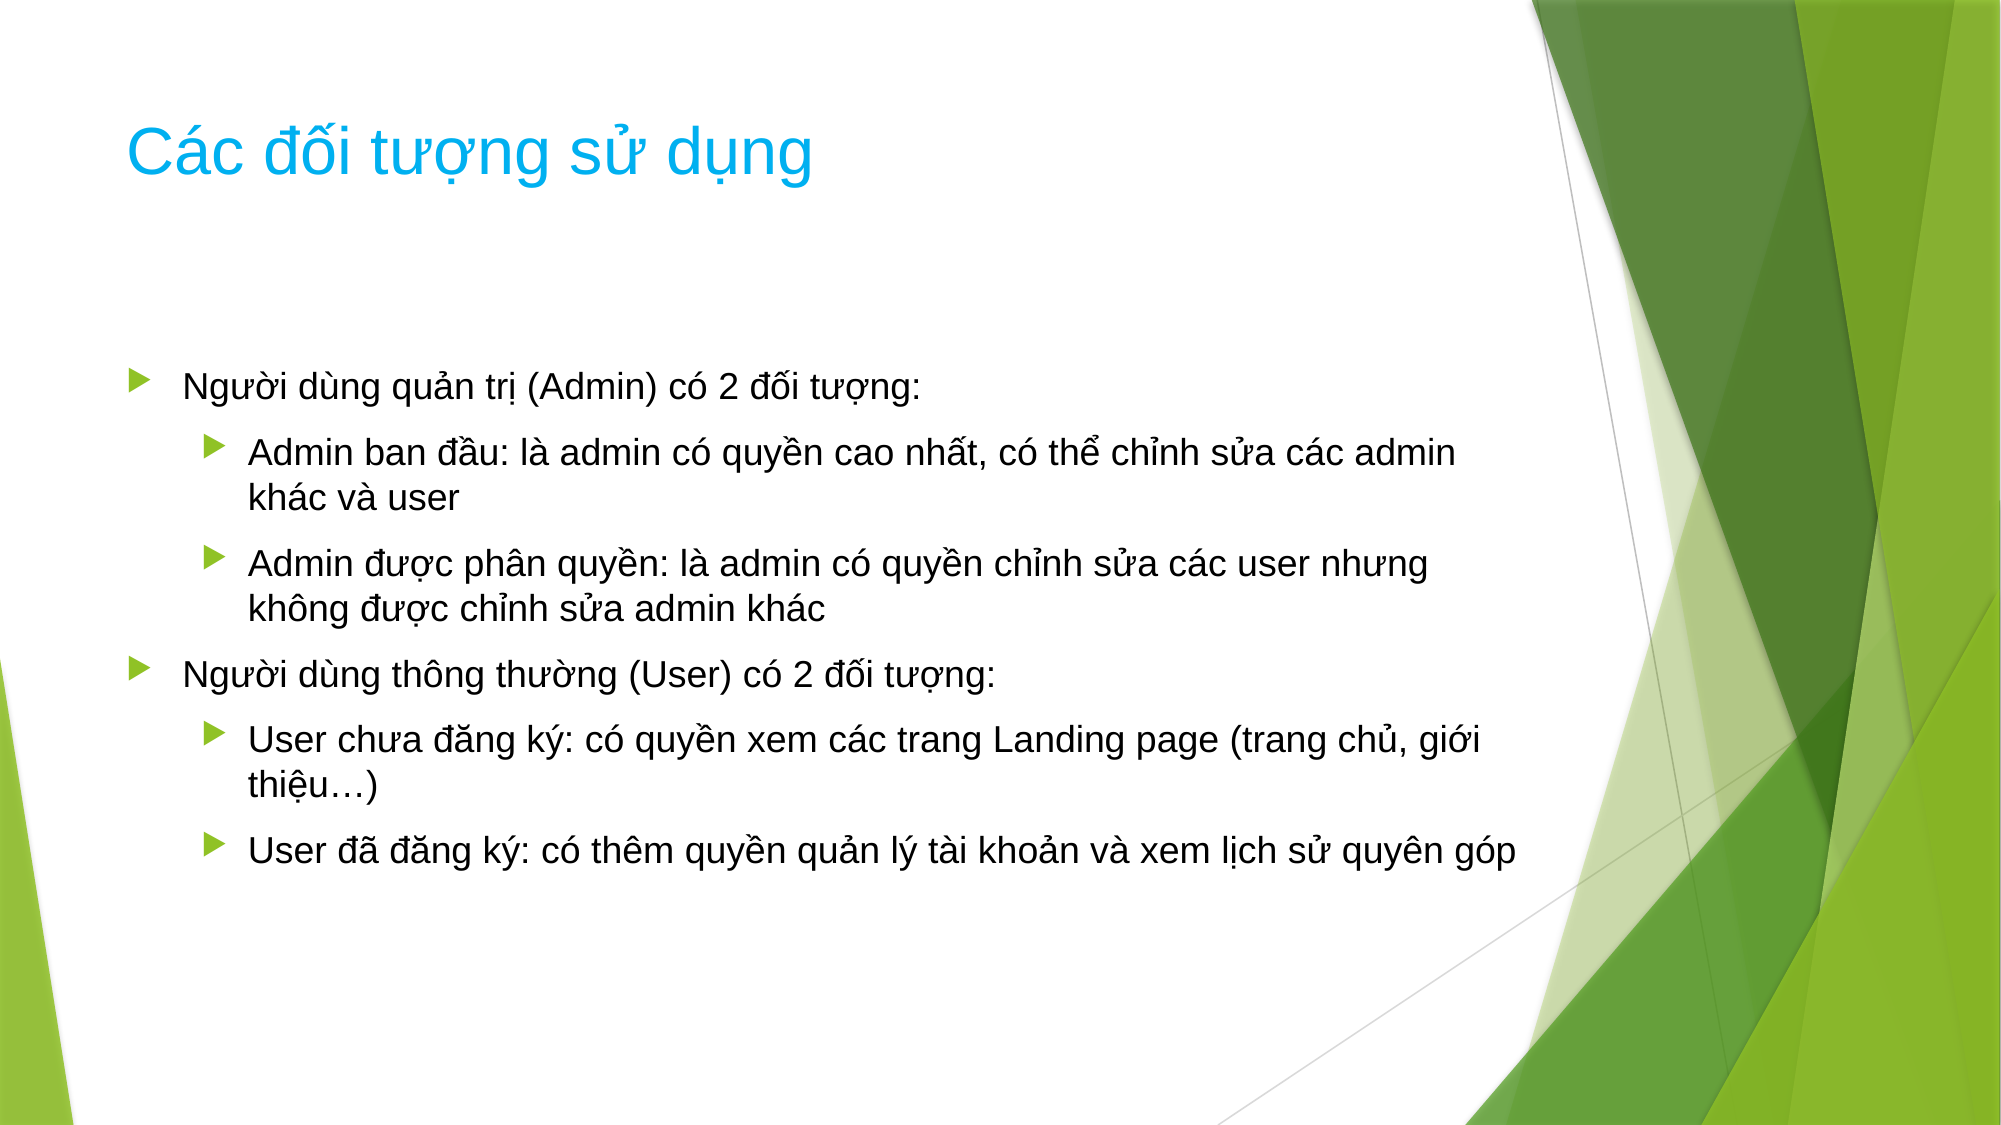

# Các đối tượng sử dụng
Người dùng quản trị (Admin) có 2 đối tượng:
Admin ban đầu: là admin có quyền cao nhất, có thể chỉnh sửa các admin khác và user
Admin được phân quyền: là admin có quyền chỉnh sửa các user nhưng không được chỉnh sửa admin khác
Người dùng thông thường (User) có 2 đối tượng:
User chưa đăng ký: có quyền xem các trang Landing page (trang chủ, giới thiệu…)
User đã đăng ký: có thêm quyền quản lý tài khoản và xem lịch sử quyên góp